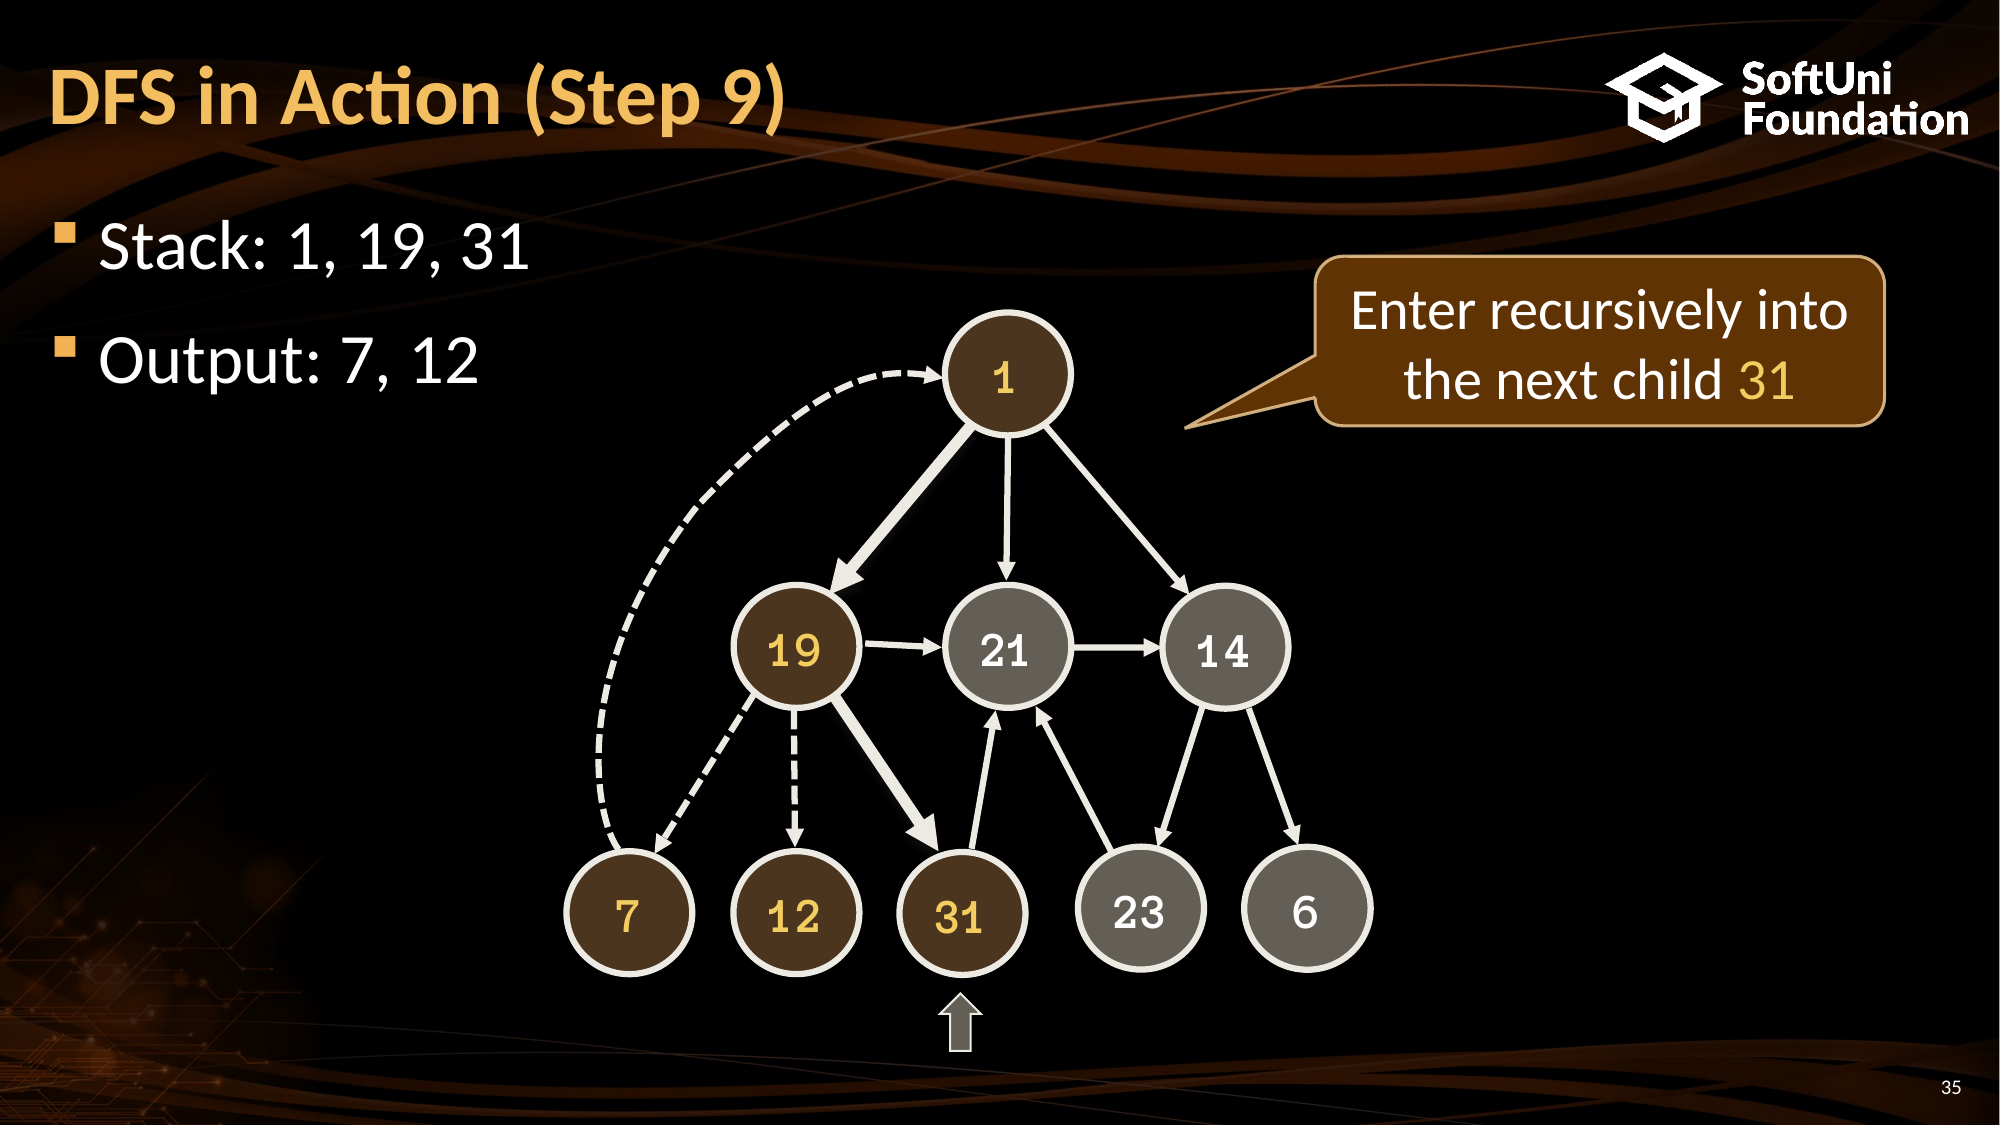

# DFS in Action (Step 9)
Stack: 1, 19, 31
Output: 7, 12
Enter recursively into the next child 31
1

21
19
14

23
6
12
7
31

35